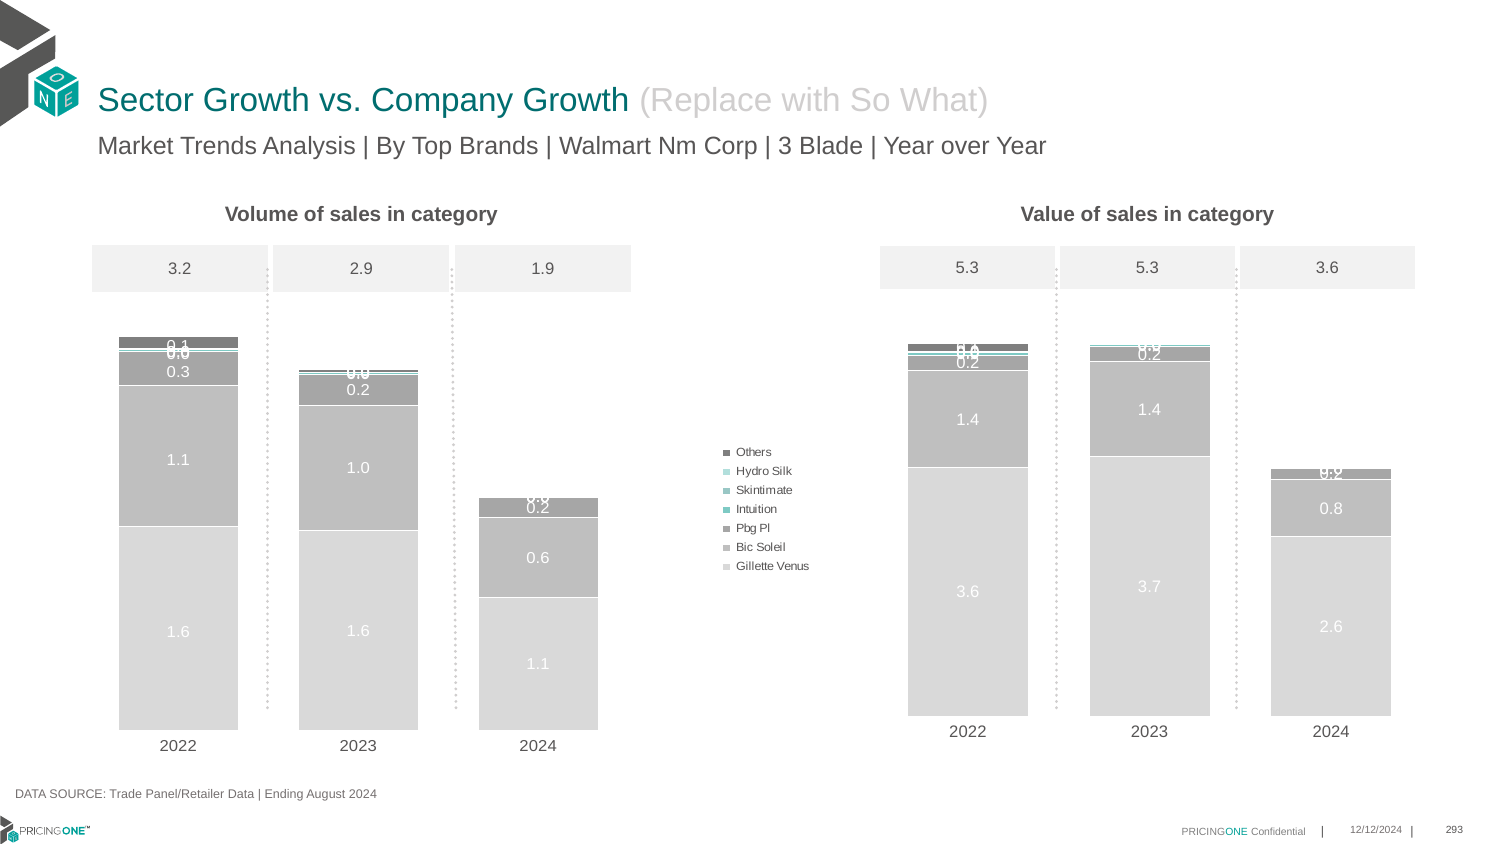

# Sector Growth vs. Company Growth (Replace with So What)
Market Trends Analysis | By Top Brands | Walmart Nm Corp | 3 Blade | Year over Year
| Value of sales in category |  |  |
| --- | --- | --- |
| 5.3 | 5.3 | 3.6 |
| Volume of sales in category |  |  |
| --- | --- | --- |
| 3.2 | 2.9 | 1.9 |

### Chart

| Category | Gillette Venus | Bic Soleil | Pbg Pl | Intuition | Skintimate | Hydro Silk | Others |
|---|---|---|---|---|---|---|---|
| 2022 | 3.569209 | 1.382769 | 0.221363 | 0.043584 | 0.004314 | 9e-06 | 0.117706 |
| 2023 | 3.724511 | 1.350684 | 0.223835 | 0.027581 | 0.000176 | 0.0 | 0.016181 |
| 2024 | 2.570922 | 0.826189 | 0.154578 | 0.002313 | 7e-06 | 0.0 | 1e-05 |

### Chart

| Category | Gillette Venus | Bic Soleil | Pbg Pl | Intuition | Skintimate | Hydro Silk | Others |
|---|---|---|---|---|---|---|---|
| 2022 | 1.647792 | 1.134415 | 0.274426 | 0.02195 | 0.005039 | 4e-06 | 0.09875 |
| 2023 | 1.613881 | 1.014884 | 0.24932 | 0.014148 | 0.000123 | 0.0 | 0.026217 |
| 2024 | 1.078198 | 0.640205 | 0.167535 | 0.003152 | 4e-06 | 0.0 | 1.6e-05 |
DATA SOURCE: Trade Panel/Retailer Data | Ending August 2024

12/12/2024
293